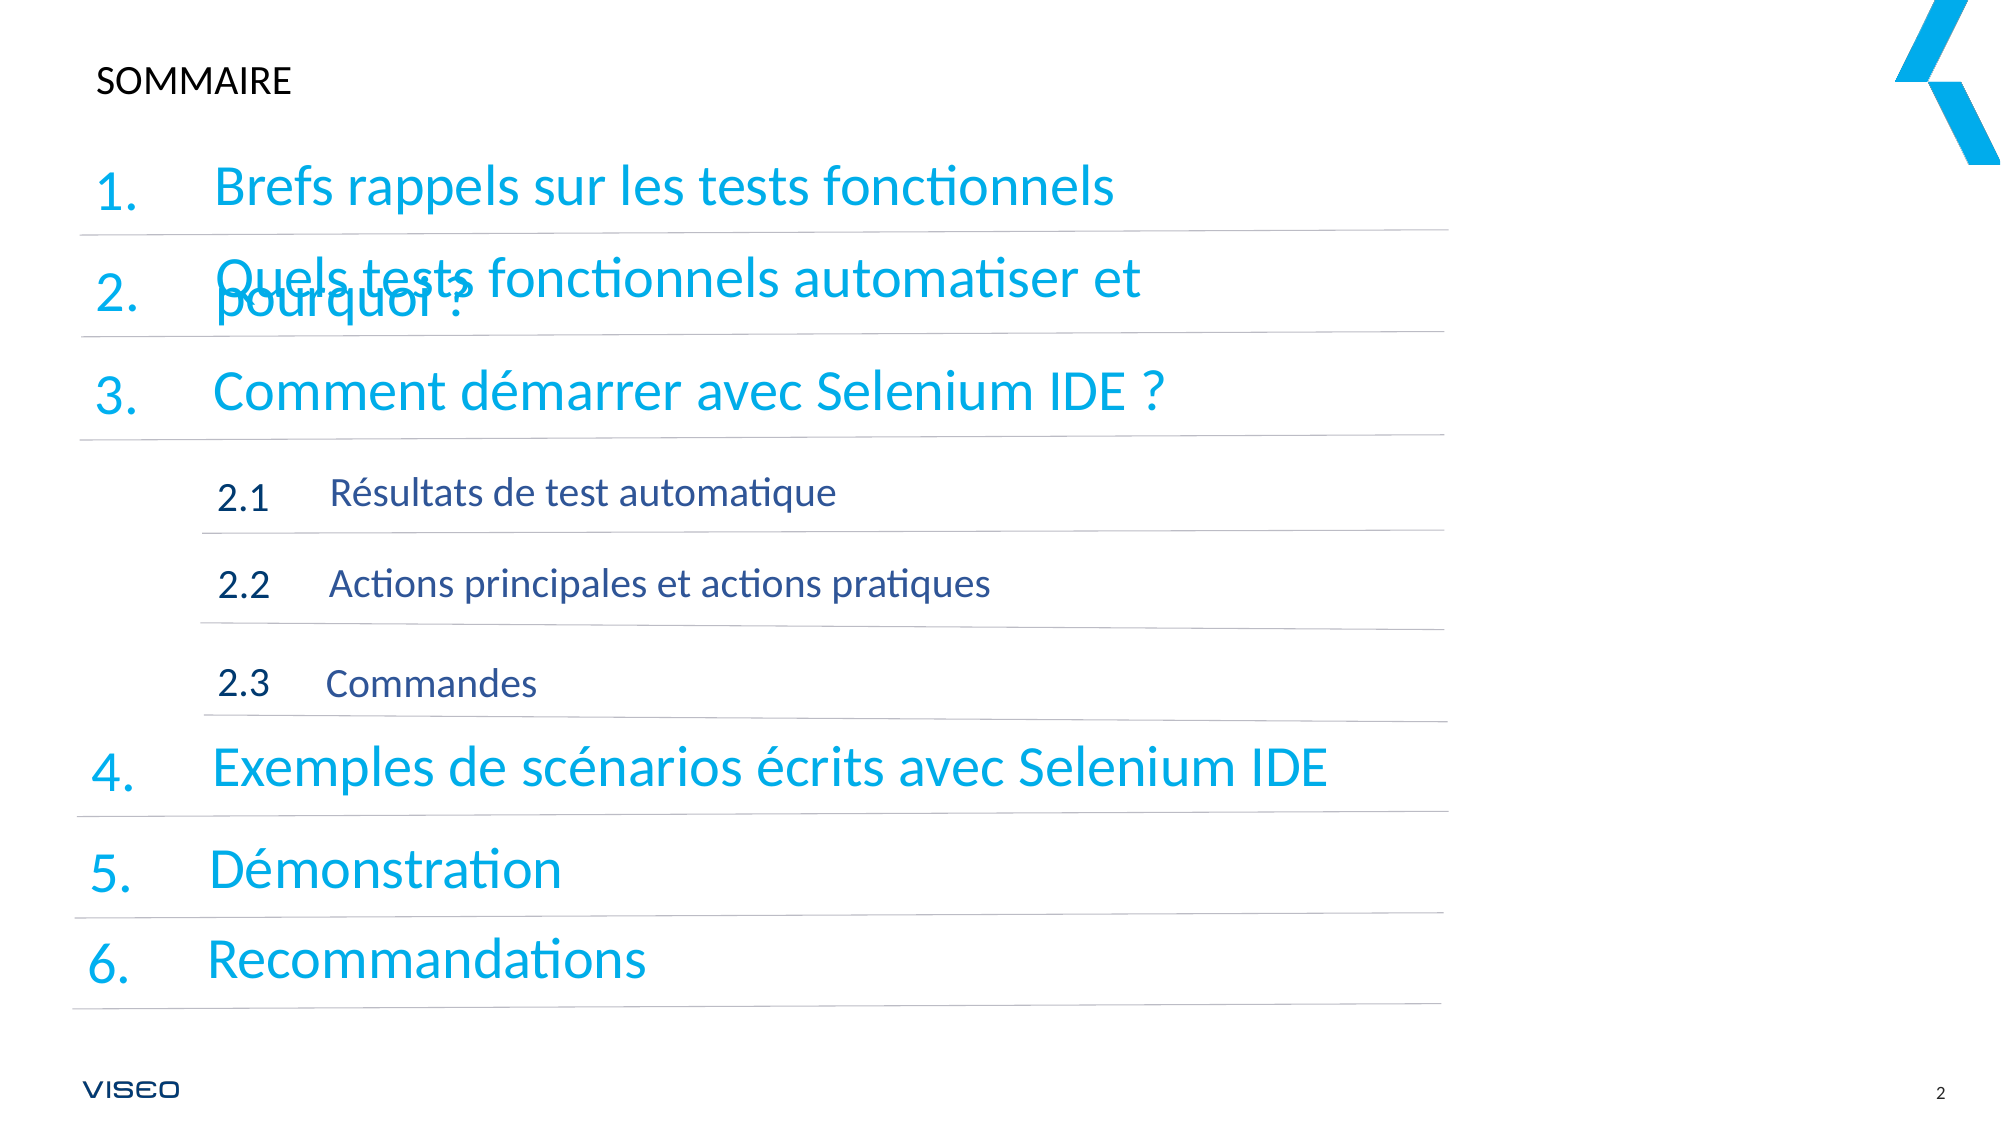

# SoMMAIRE
1.

Brefs rappels sur les tests fonctionnels
2.

Quels tests fonctionnels automatiser et pourquoi ?
3.

Comment démarrer avec Selenium IDE ?
2.1

Résultats de test automatique
2.2

Actions principales et actions pratiques

2.3

Commandes
4.

Exemples de scénarios écrits avec Selenium IDE
5.

Démonstration
6.

Recommandations